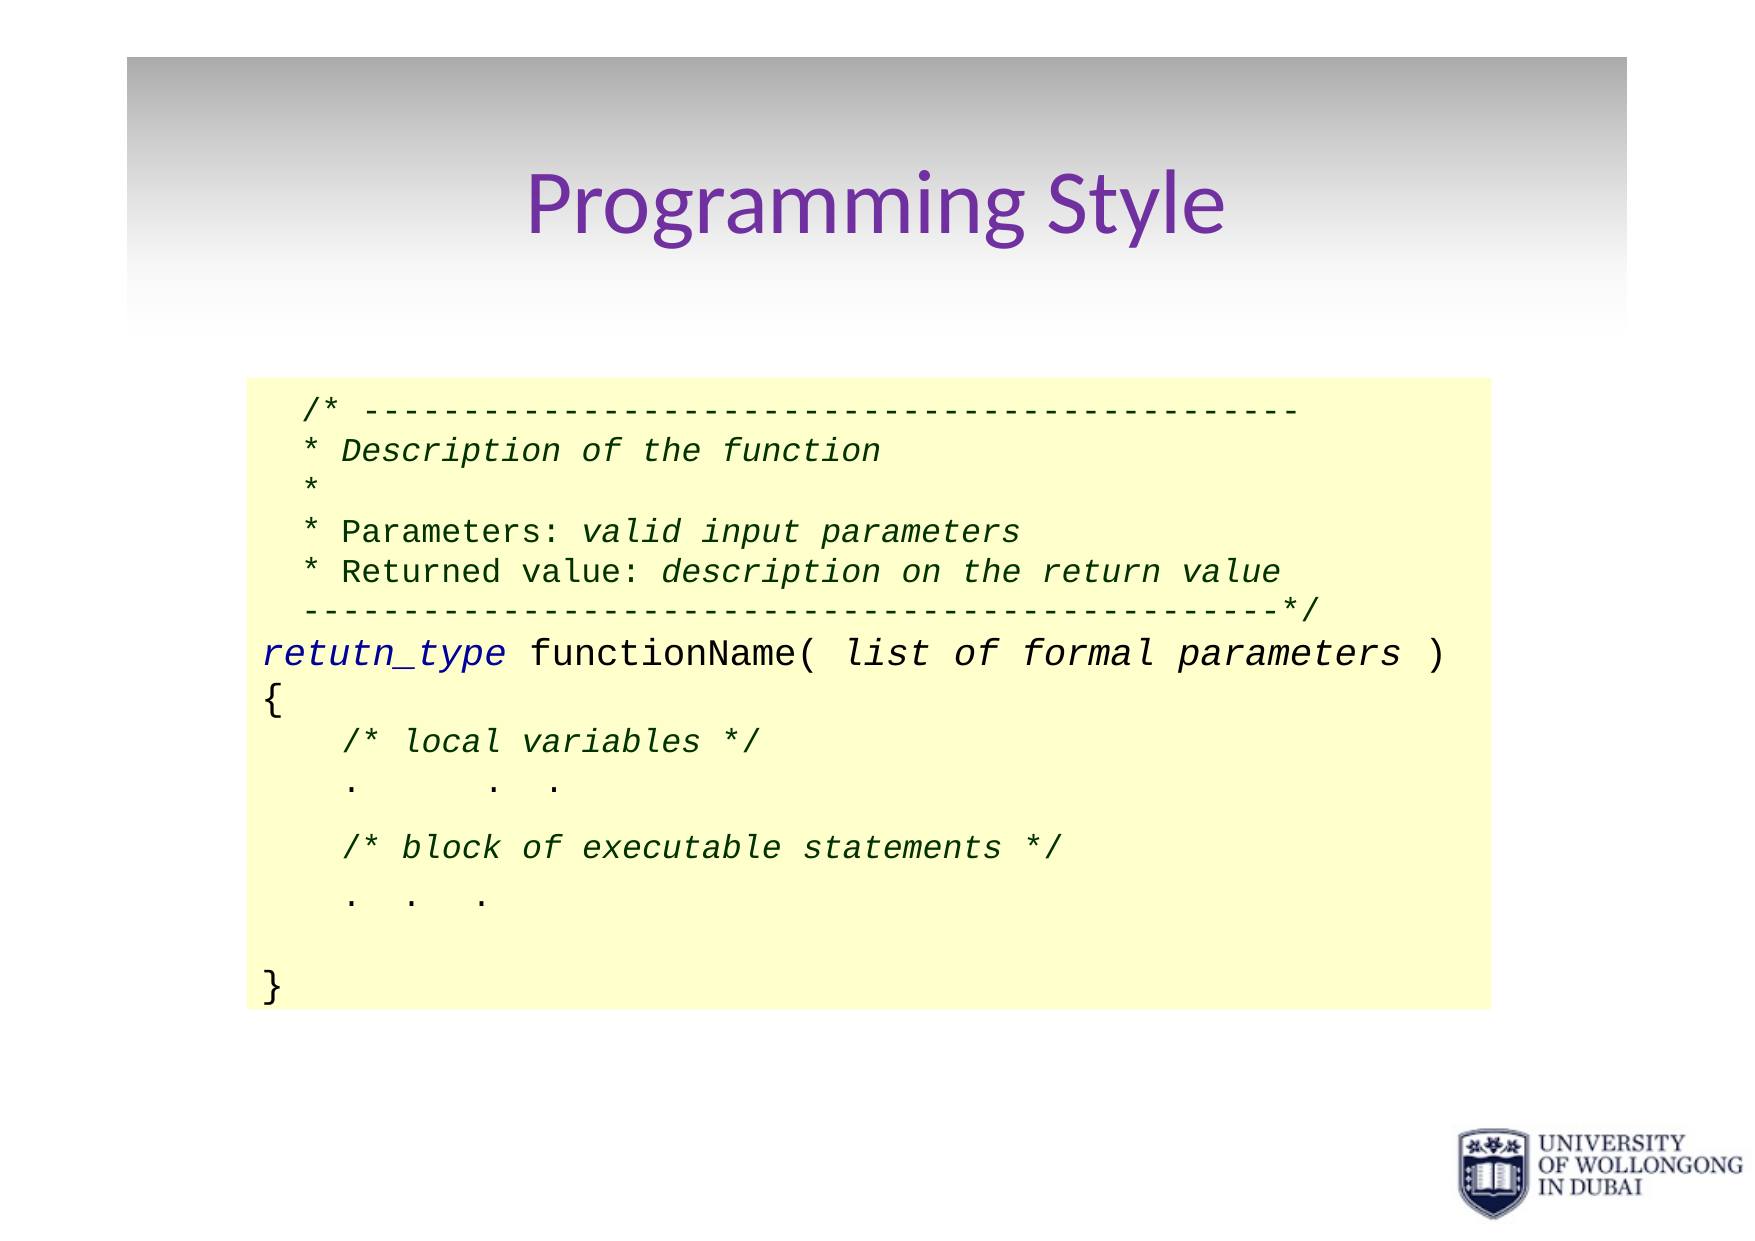

# Programming Style

/* -----------------------------------------------
* Description of the function
*
*
*
Parameters: valid input parameters
Returned value: description on the return value
-------------------------------------------------*/
retutn_type functionName( list of formal parameters )
{
/* local variables */
.	.	.
| /\* | block | of executable | statements | \*/ |
| --- | --- | --- | --- | --- |
| . | . . |  |  |  |
}